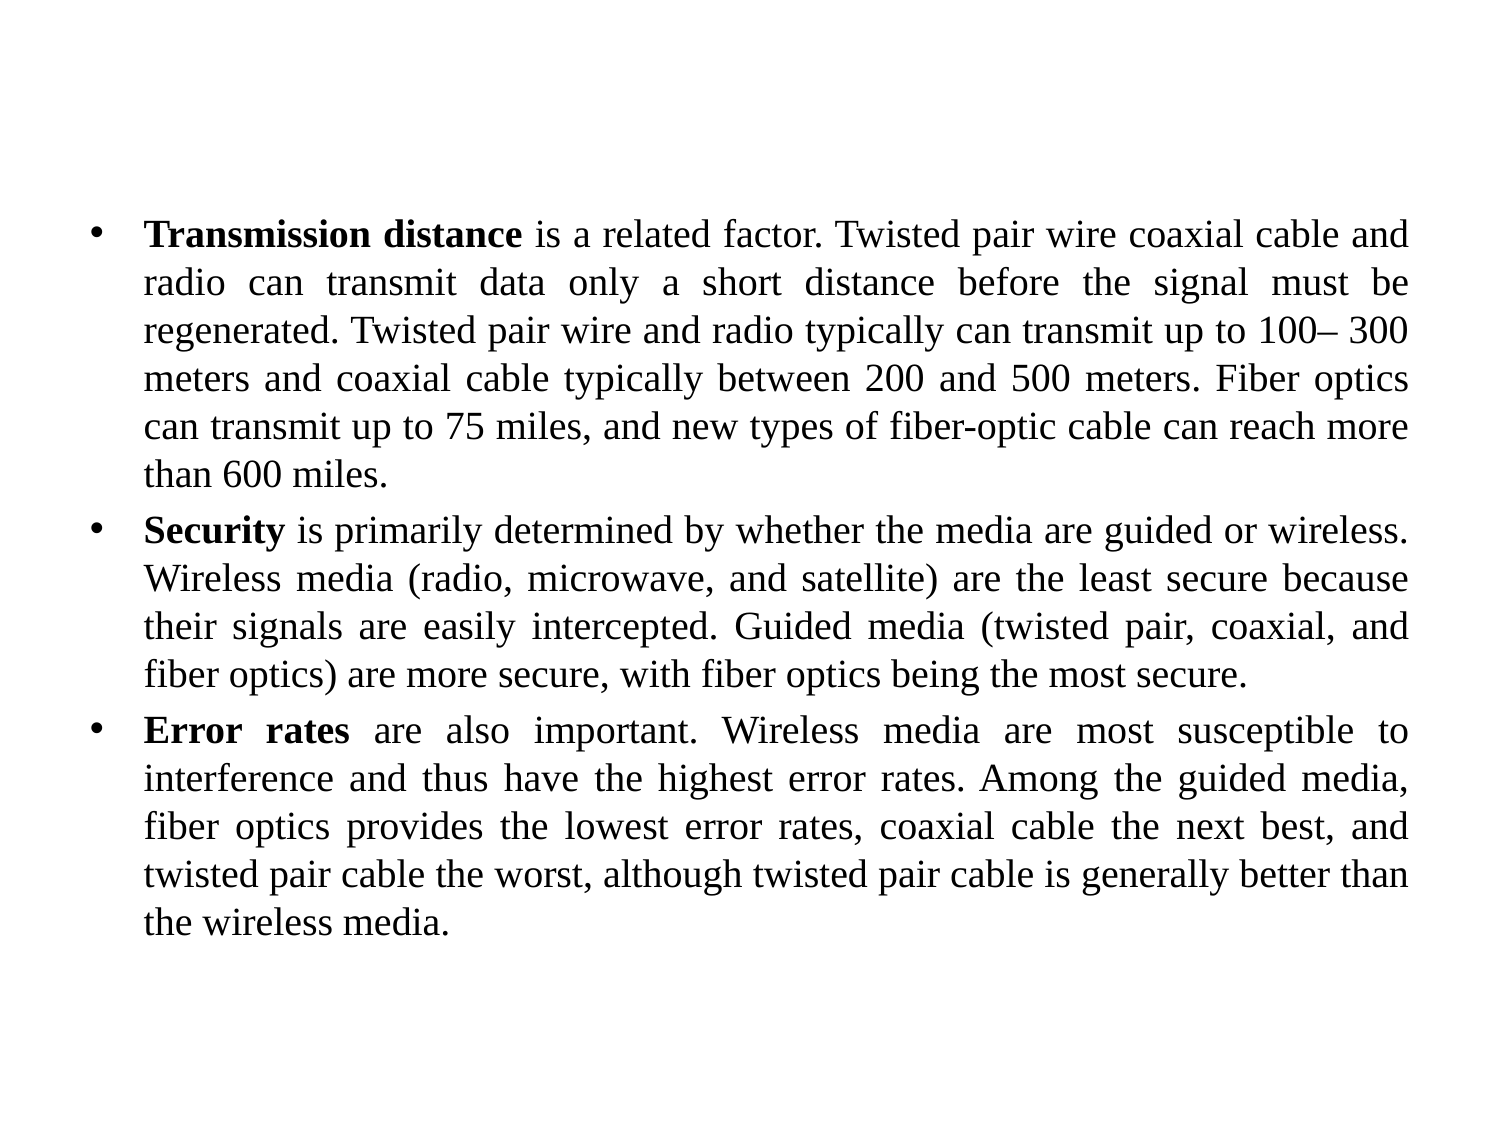

#
Transmission distance is a related factor. Twisted pair wire coaxial cable and radio can transmit data only a short distance before the signal must be regenerated. Twisted pair wire and radio typically can transmit up to 100– 300 meters and coaxial cable typically between 200 and 500 meters. Fiber optics can transmit up to 75 miles, and new types of fiber-optic cable can reach more than 600 miles.
Security is primarily determined by whether the media are guided or wireless. Wireless media (radio, microwave, and satellite) are the least secure because their signals are easily intercepted. Guided media (twisted pair, coaxial, and fiber optics) are more secure, with fiber optics being the most secure.
Error rates are also important. Wireless media are most susceptible to interference and thus have the highest error rates. Among the guided media, fiber optics provides the lowest error rates, coaxial cable the next best, and twisted pair cable the worst, although twisted pair cable is generally better than the wireless media.